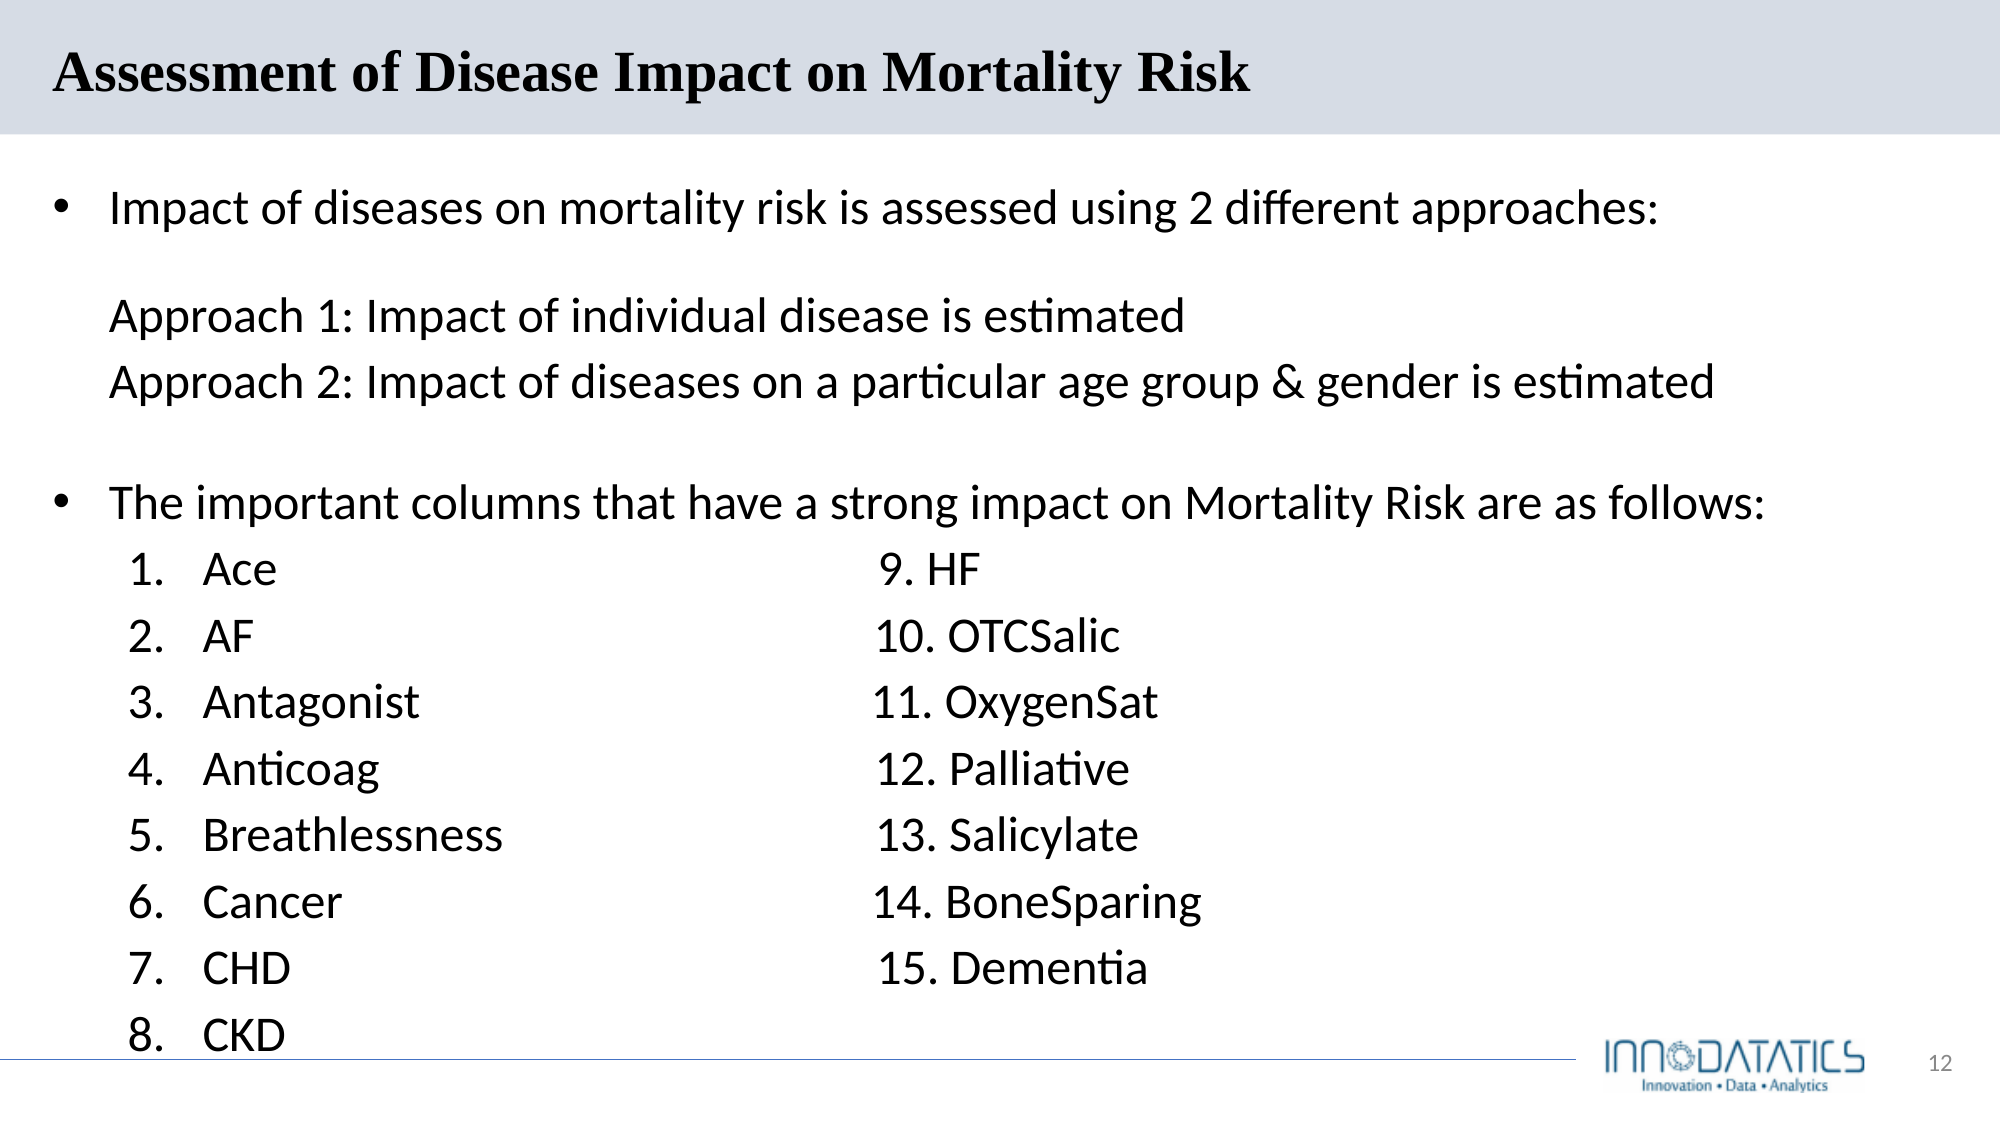

# Assessment of Disease Impact on Mortality Risk
Impact of diseases on mortality risk is assessed using 2 different approaches:
Approach 1: Impact of individual disease is estimated
     Approach 2: Impact of diseases on a particular age group & gender is estimated
The important columns that have a strong impact on Mortality Risk are as follows:
Ace		     	                    9. HF
AF                                                       10. OTCSalic
Antagonist                                        11. OxygenSat
Anticoag                                            12. Palliative
Breathlessness                                 13. Salicylate
Cancer                                               14. BoneSparing
CHD                                                    15. Dementia
CKD

12